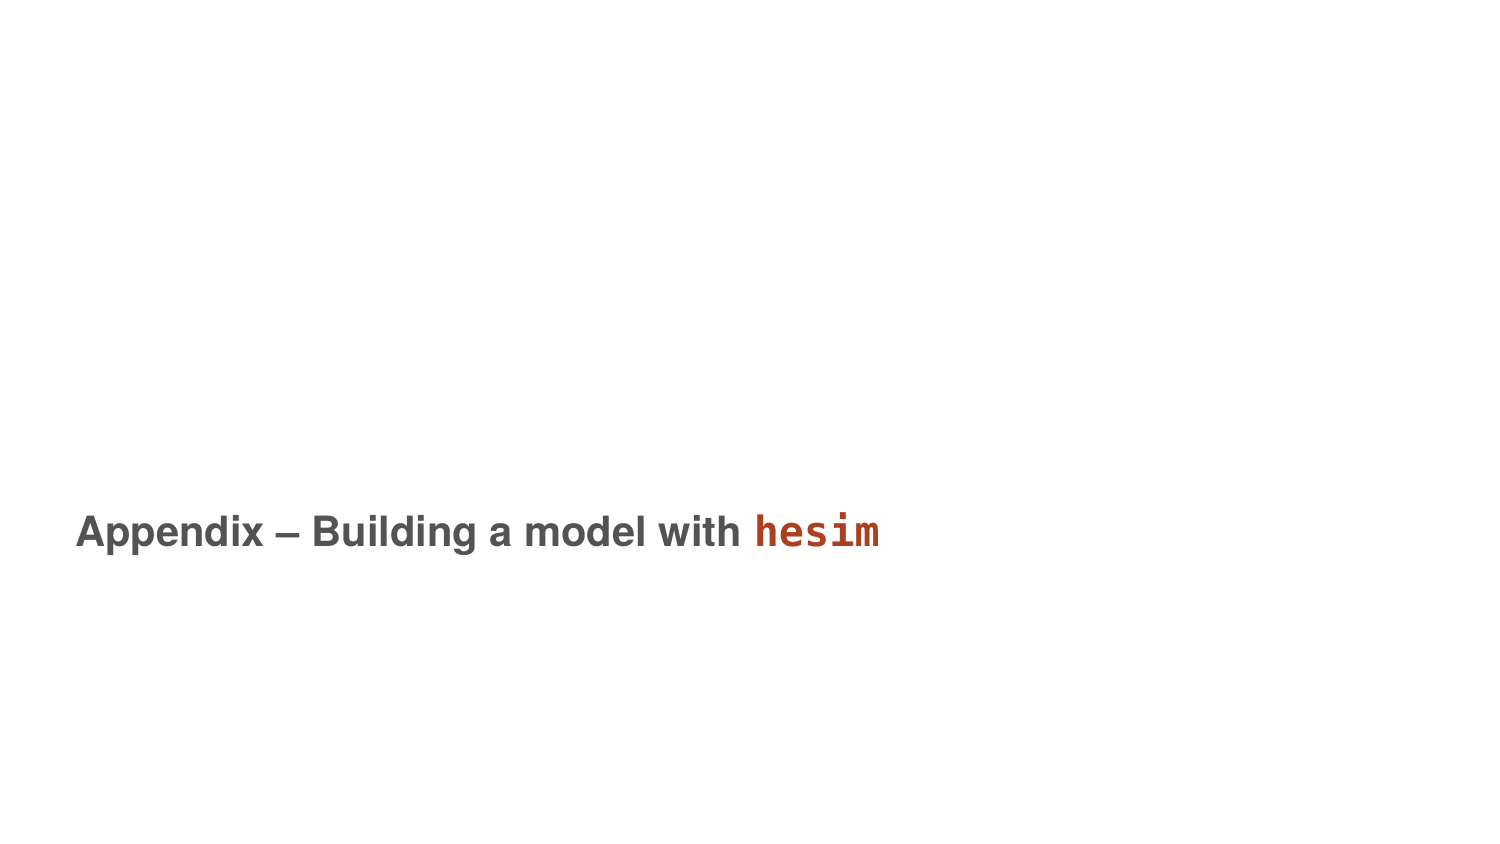

Appendix – Building a model with hesim